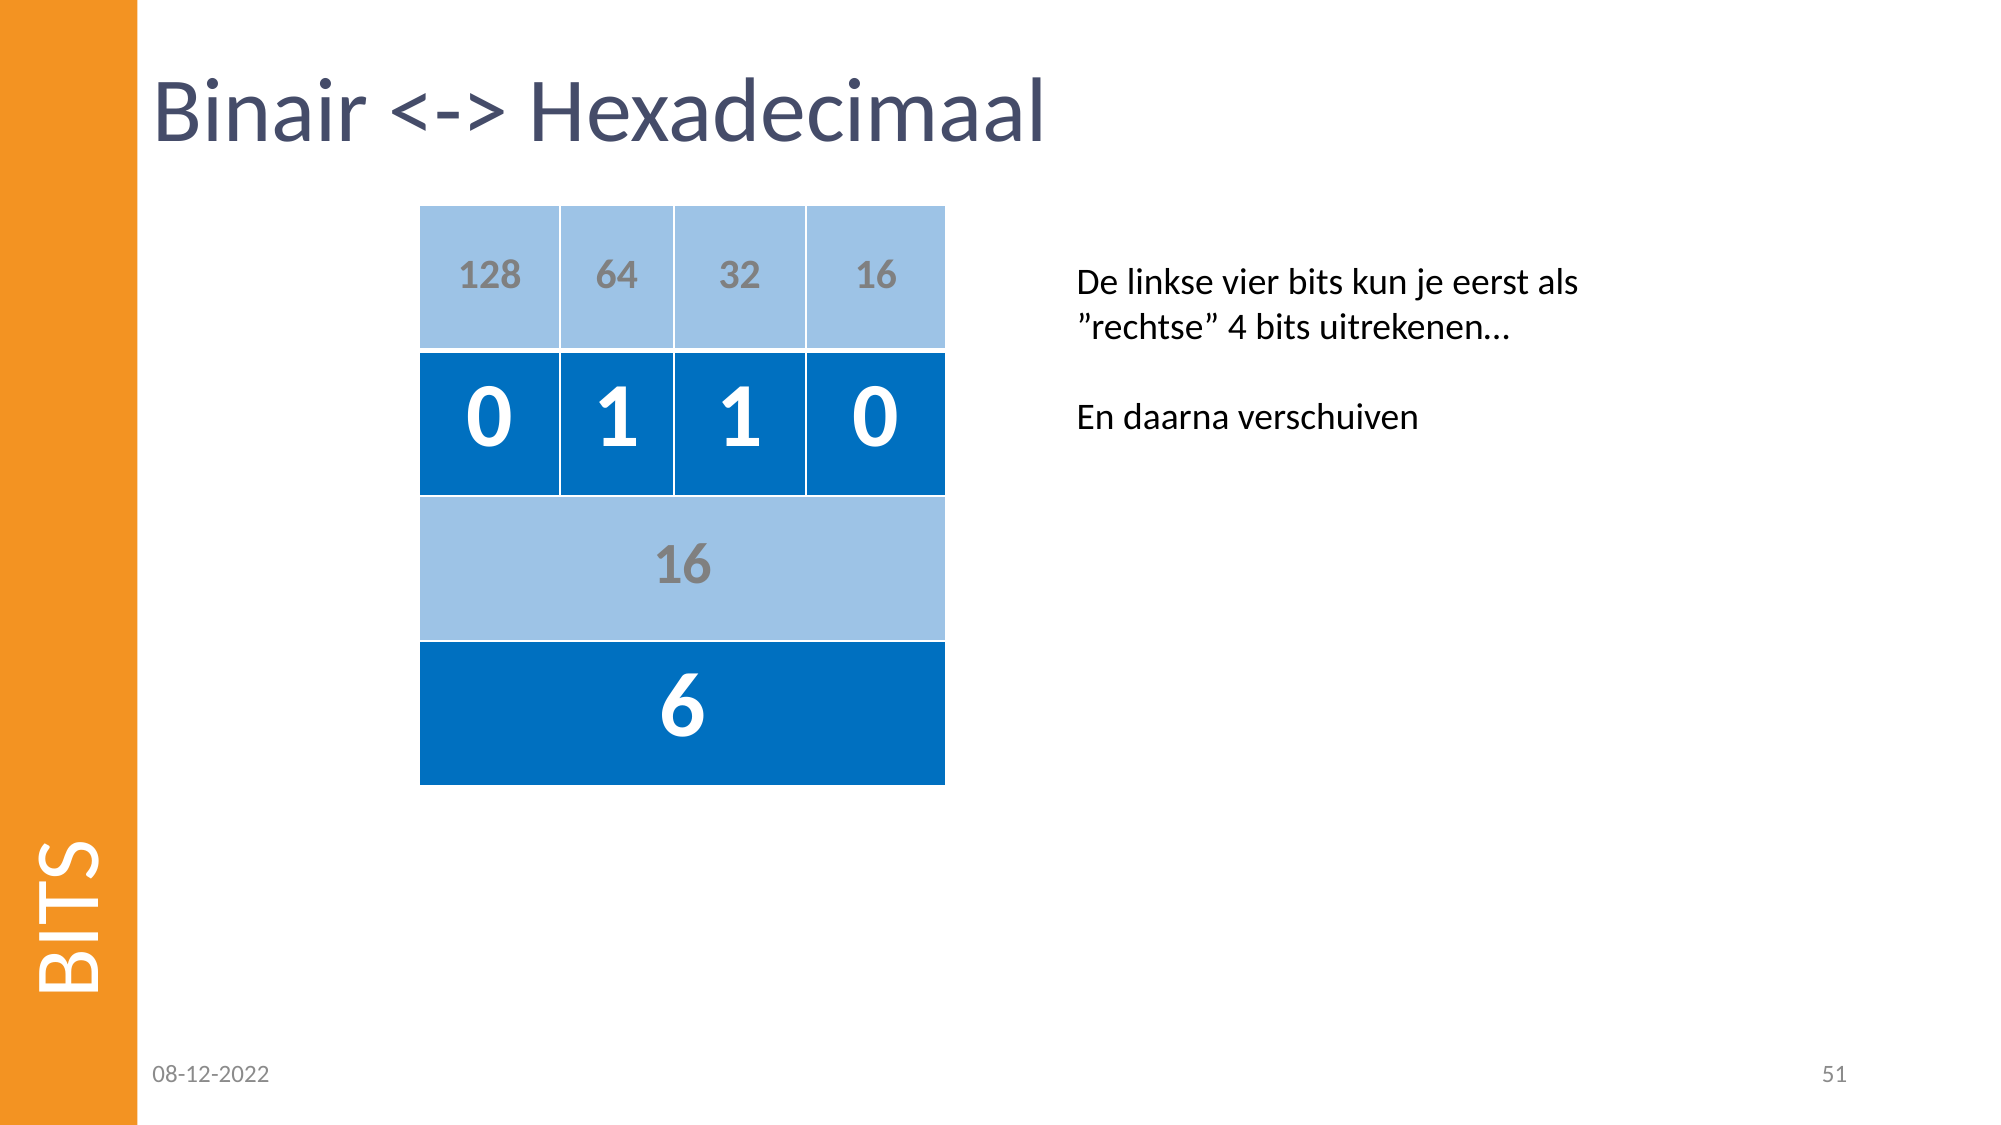

# Binair <-> Hexadecimaal
| 128 | 64 | 32 | 16 |
| --- | --- | --- | --- |
| 0 | 1 | 1 | 0 |
| 16 |  |  |  |
| 6 |  |  |  |

De linkse vier bits kun je eerst als ”rechtse” 4 bits uitrekenen…

En daarna verschuiven
BITS
08-12-2022

51